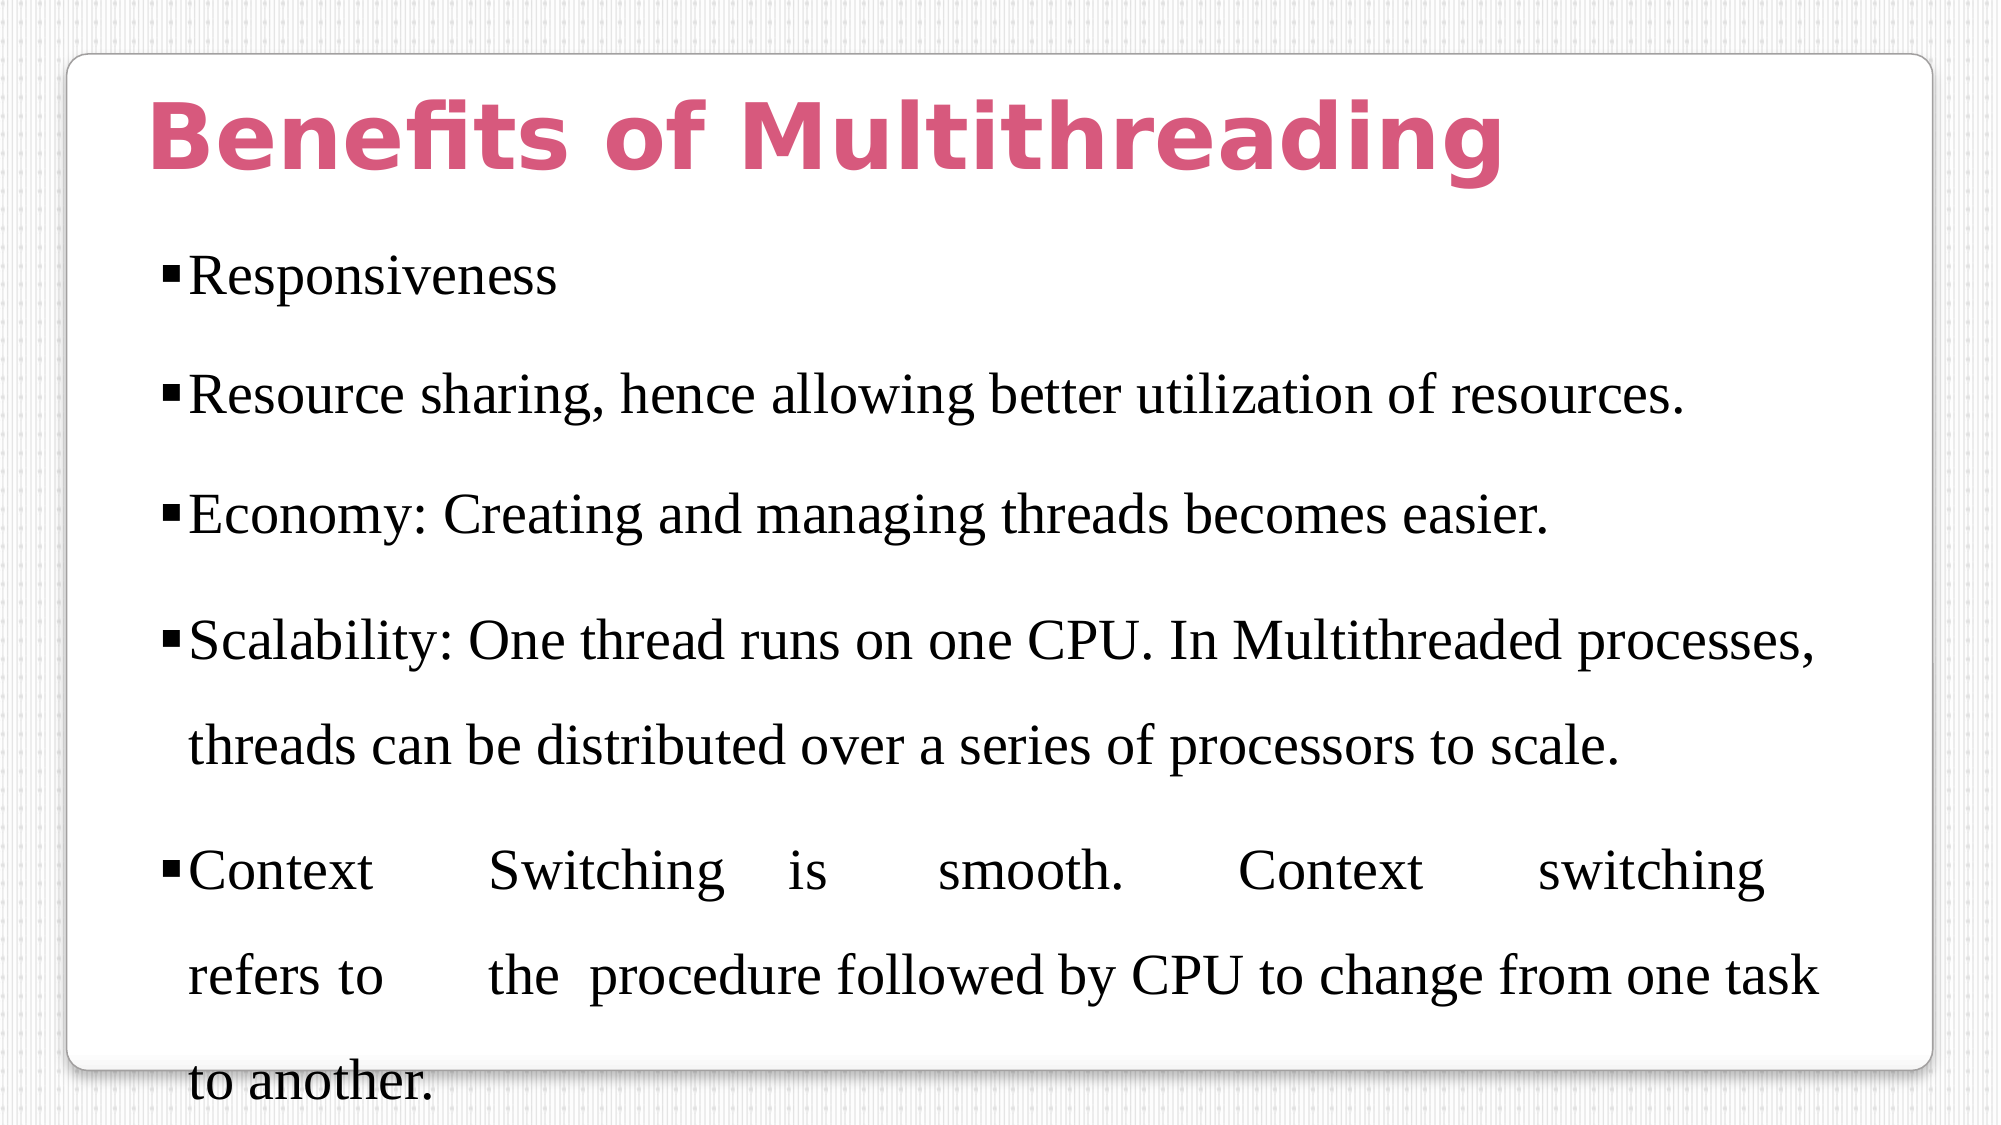

Benefits of Multithreading
Responsiveness
Resource sharing, hence allowing better utilization of resources.
Economy: Creating and managing threads becomes easier.
Scalability: One thread runs on one CPU. In Multithreaded processes,  threads can be distributed over a series of processors to scale.
Context	Switching	is	smooth.	Context	switching	refers	to	the  procedure followed by CPU to change from one task to another.